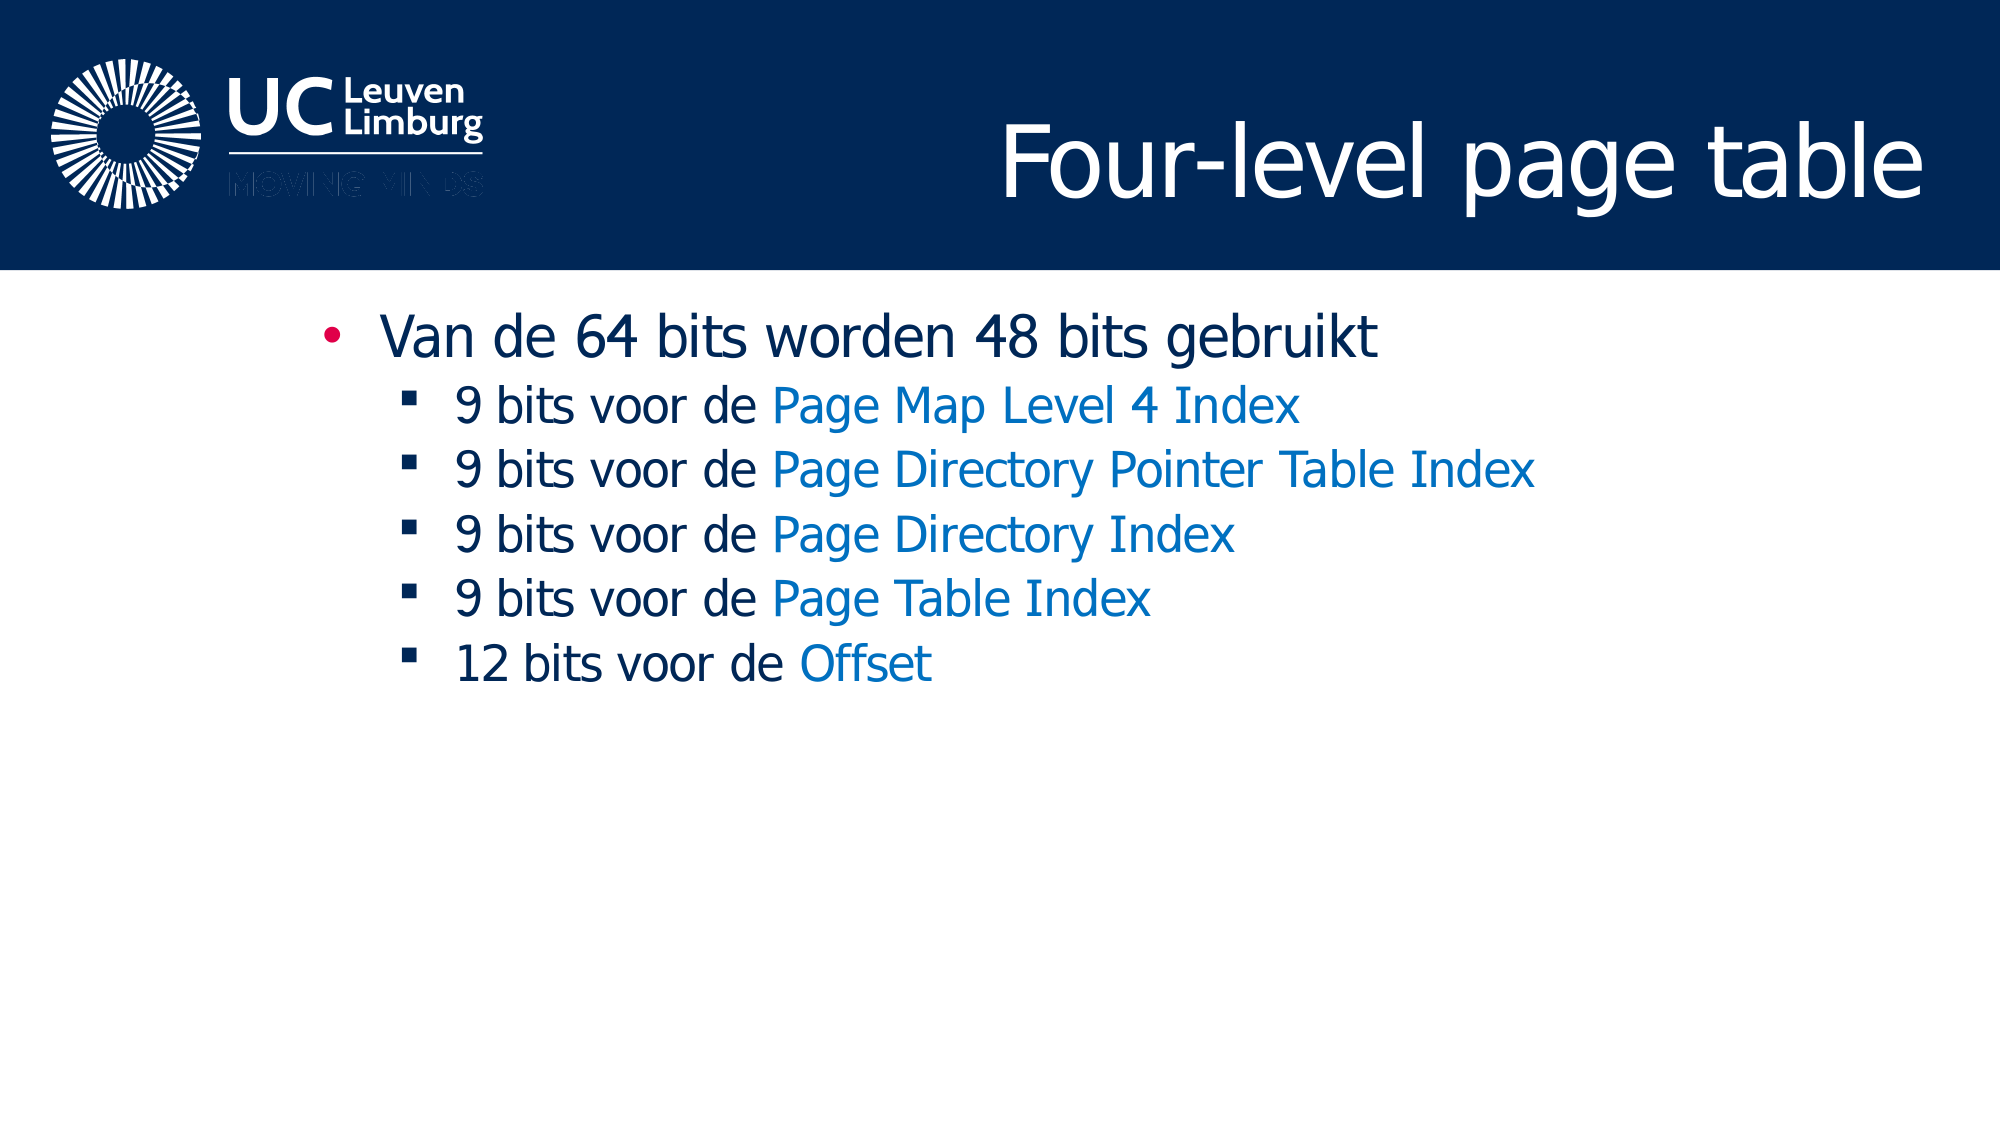

# Four-level page table
Van de 64 bits worden 48 bits gebruikt
9 bits voor de Page Map Level 4 Index
9 bits voor de Page Directory Pointer Table Index
9 bits voor de Page Directory Index
9 bits voor de Page Table Index
12 bits voor de Offset